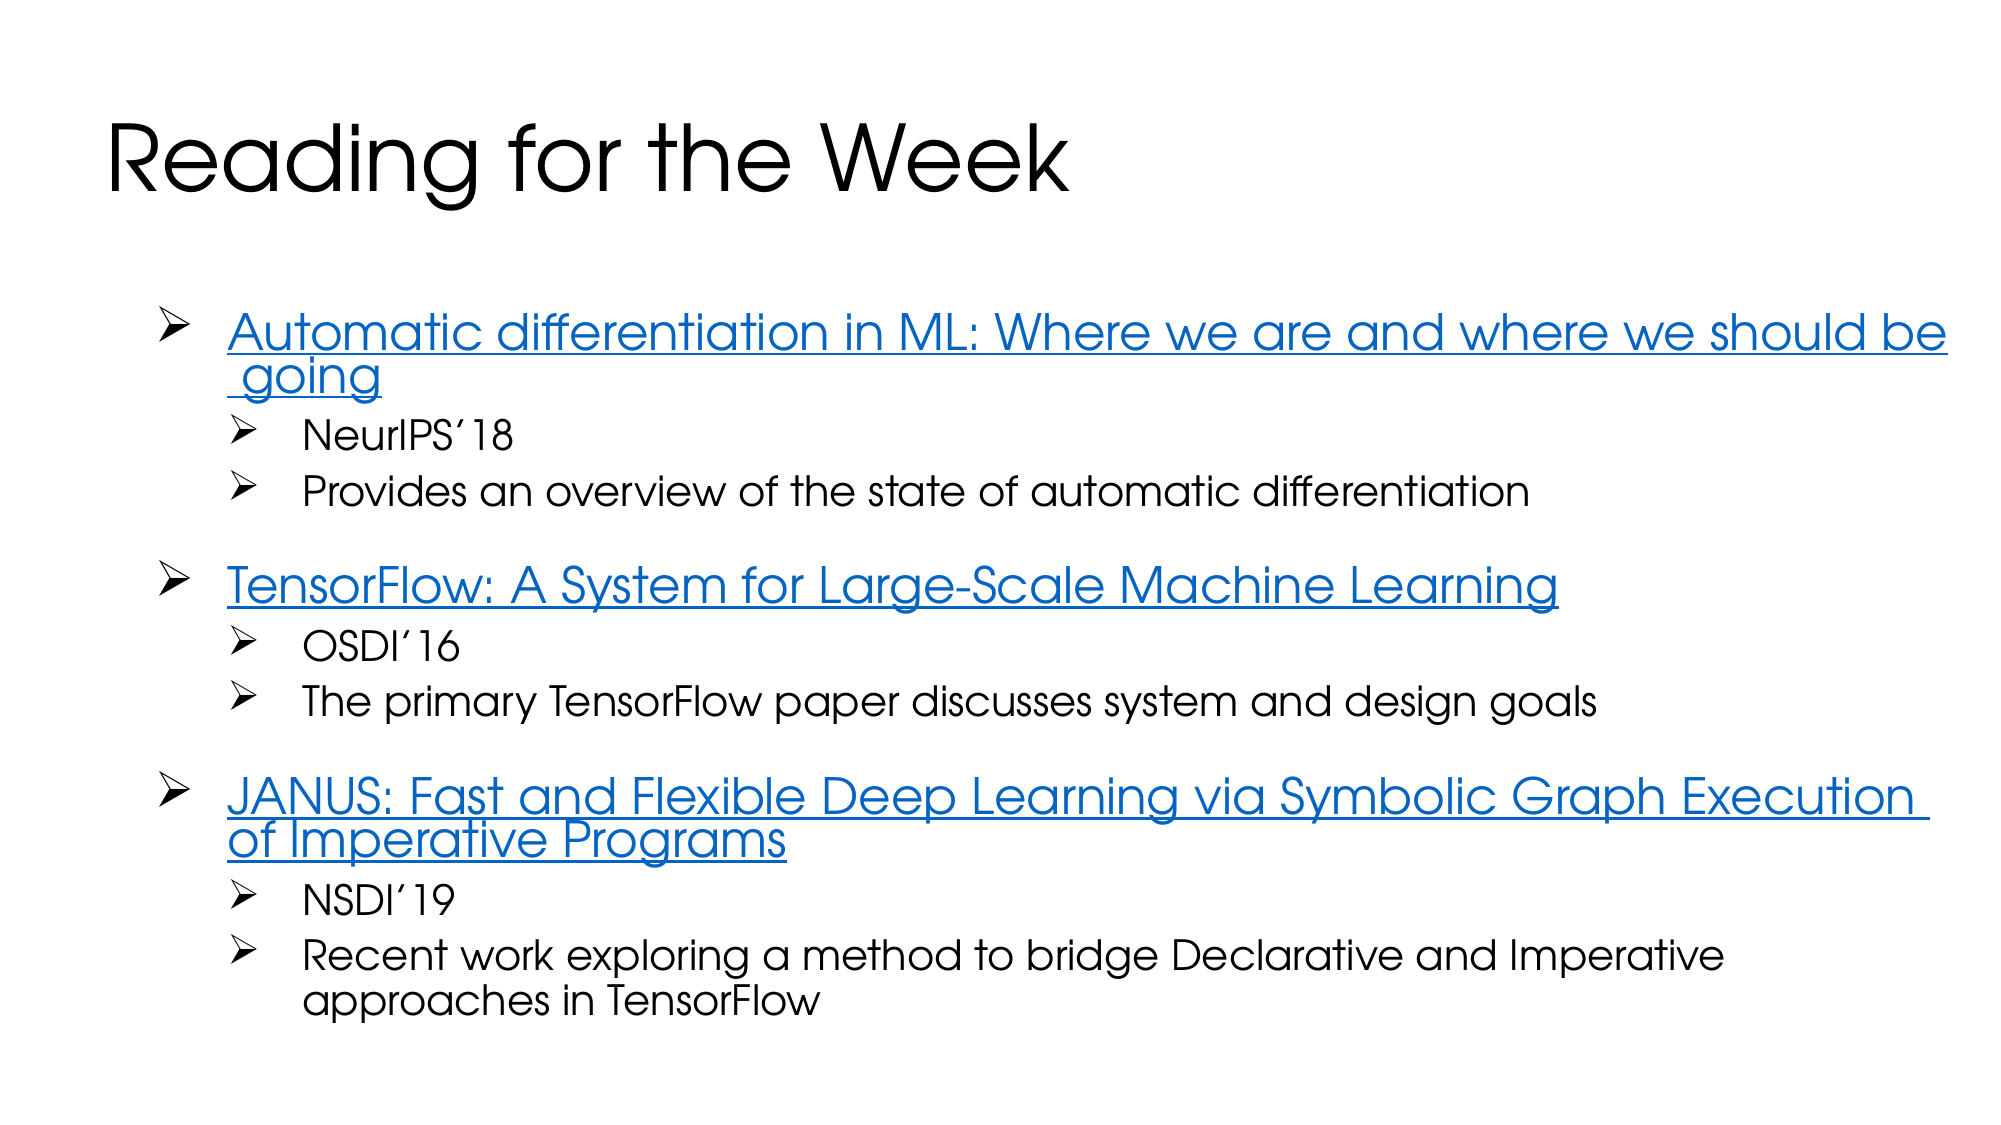

# Reading for the Week
Automatic differentiation in ML: Where we are and where we should be going
NeurIPS’18
Provides an overview of the state of automatic differentiation
TensorFlow: A System for Large-Scale Machine Learning
OSDI’16
The primary TensorFlow paper discusses system and design goals
JANUS: Fast and Flexible Deep Learning via Symbolic Graph Execution of Imperative Programs
NSDI’19
Recent work exploring a method to bridge Declarative and Imperative approaches in TensorFlow